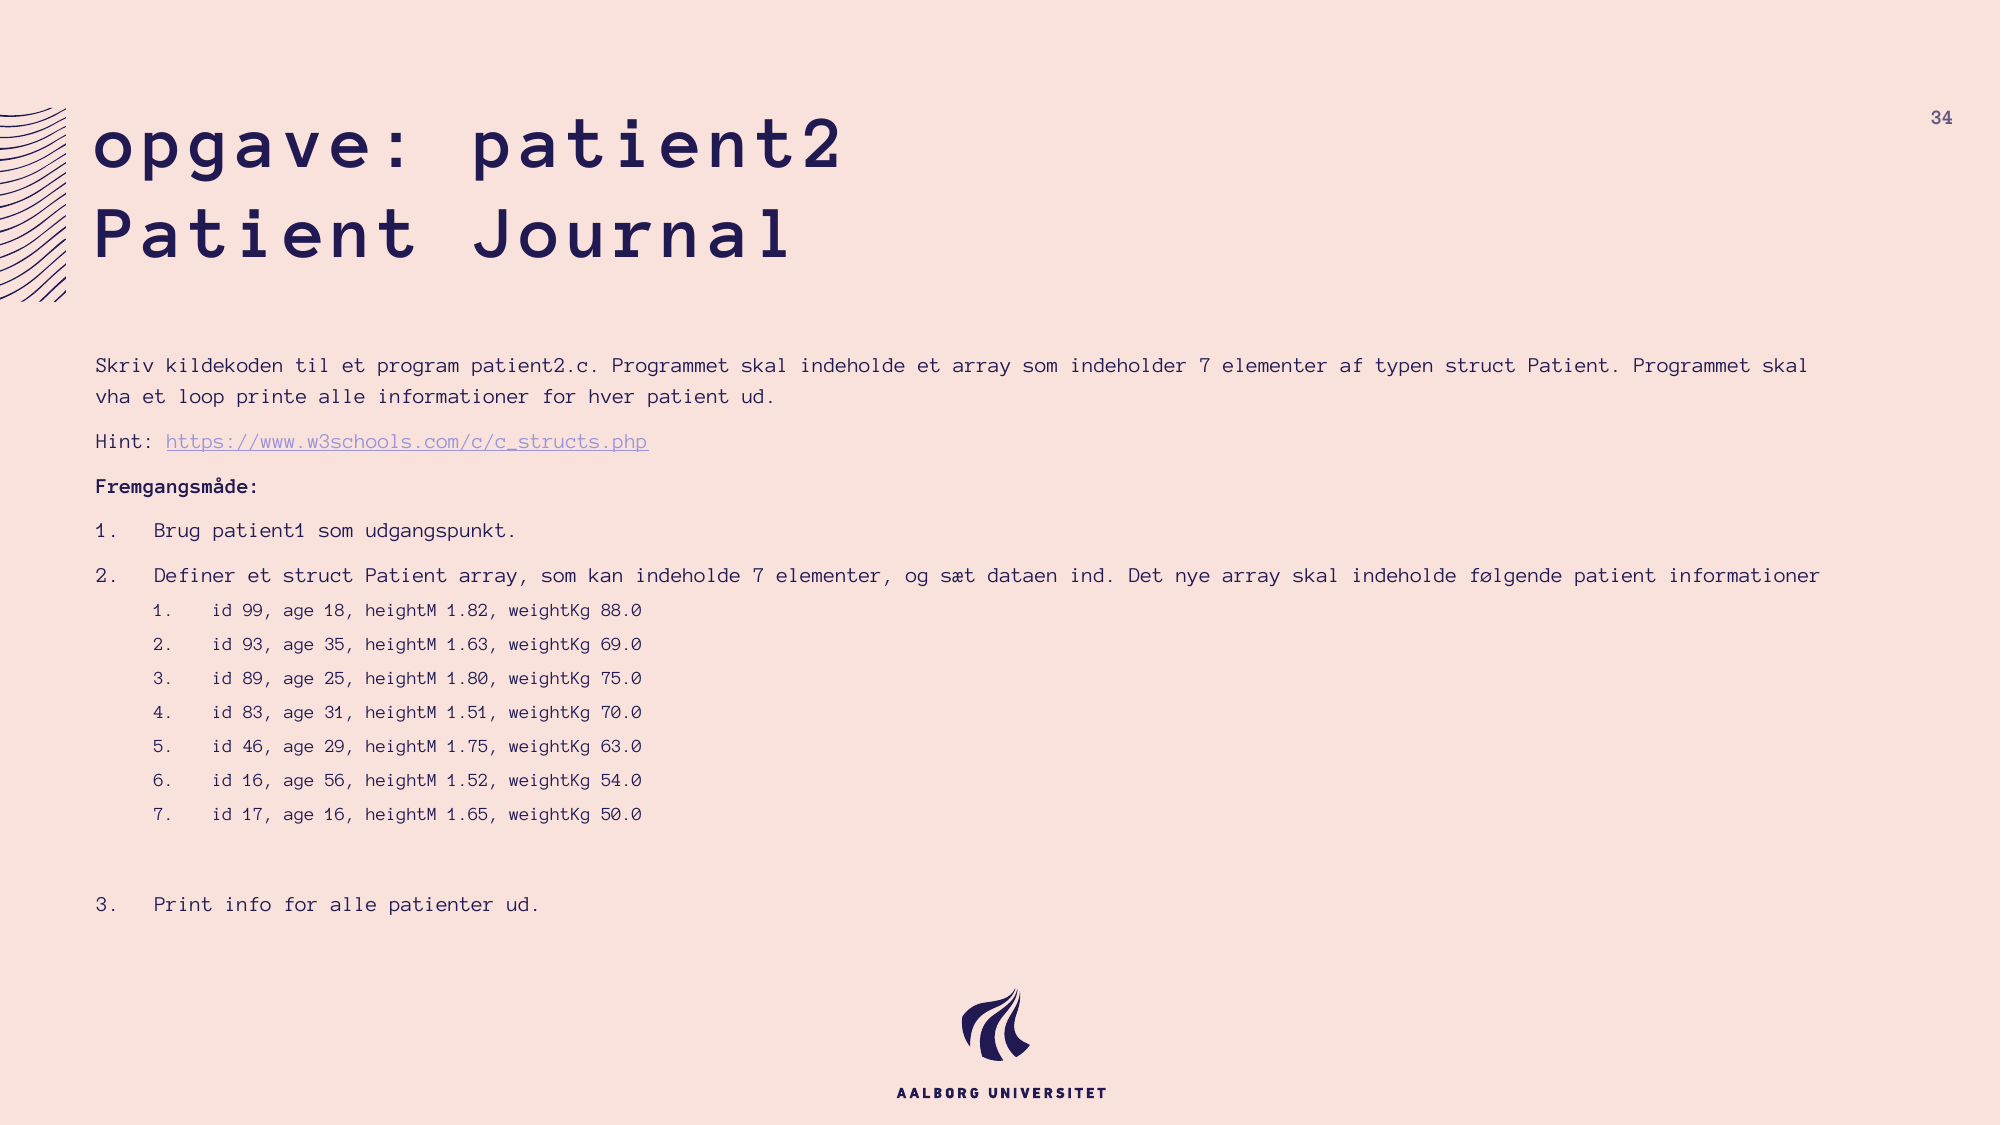

# opgave: patient2 Patient Journal
34
Skriv kildekoden til et program patient2.c. Programmet skal indeholde et array som indeholder 7 elementer af typen struct Patient. Programmet skal vha et loop printe alle informationer for hver patient ud.
Hint: https://www.w3schools.com/c/c_structs.php
Fremgangsmåde:
Brug patient1 som udgangspunkt.
Definer et struct Patient array, som kan indeholde 7 elementer, og sæt dataen ind. Det nye array skal indeholde følgende patient informationer
id 99, age 18, heightM 1.82, weightKg 88.0
id 93, age 35, heightM 1.63, weightKg 69.0
id 89, age 25, heightM 1.80, weightKg 75.0
id 83, age 31, heightM 1.51, weightKg 70.0
id 46, age 29, heightM 1.75, weightKg 63.0
id 16, age 56, heightM 1.52, weightKg 54.0
id 17, age 16, heightM 1.65, weightKg 50.0

Print info for alle patienter ud.